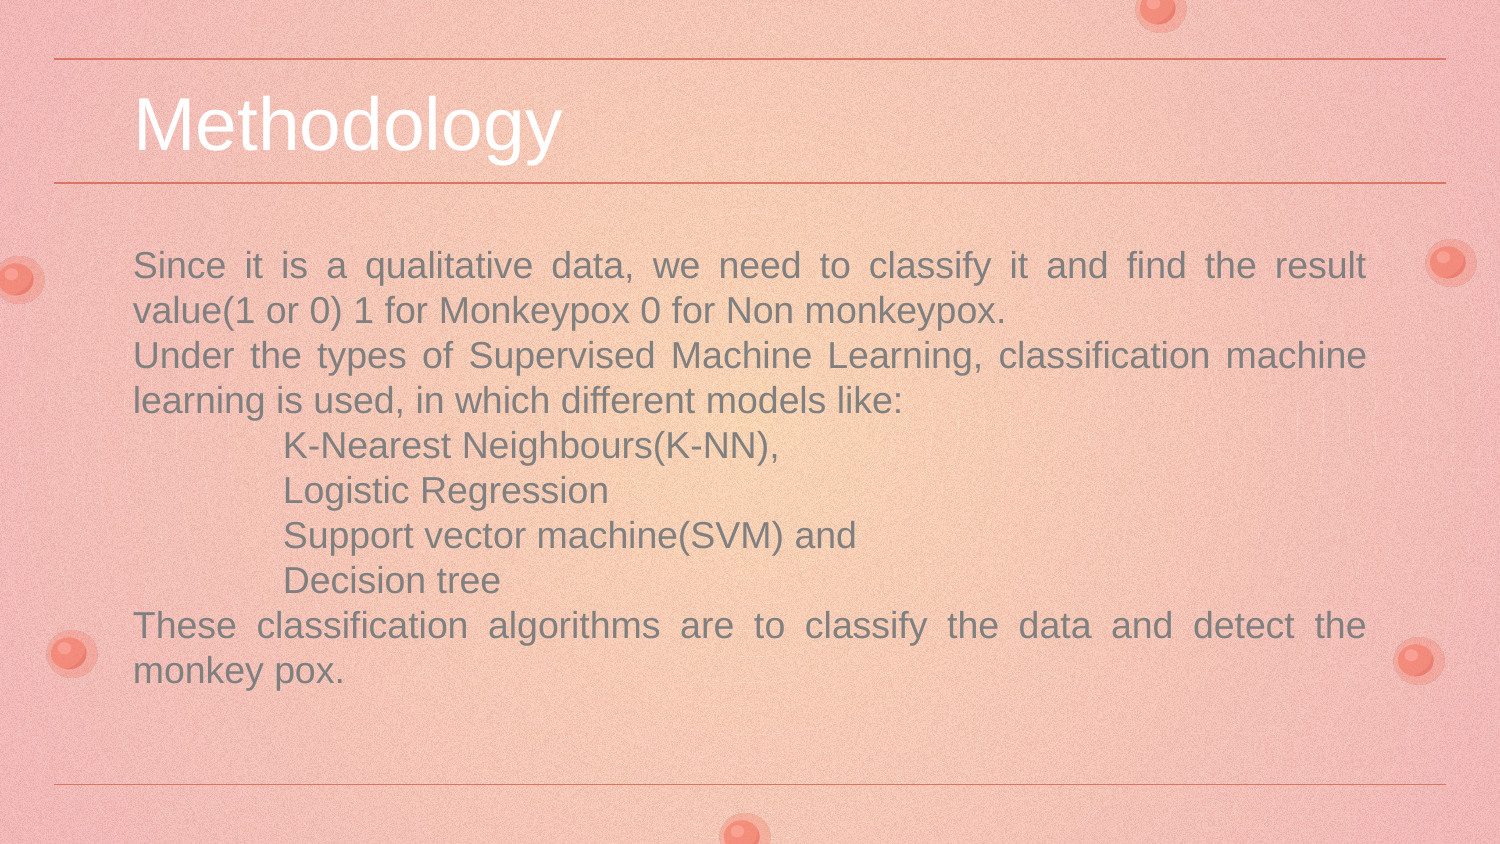

# Methodology
Since it is a qualitative data, we need to classify it and find the result value(1 or 0) 1 for Monkeypox 0 for Non monkeypox.
Under the types of Supervised Machine Learning, classification machine learning is used, in which different models like:
 	K-Nearest Neighbours(K-NN),
	Logistic Regression
	Support vector machine(SVM) and
	Decision tree
These classification algorithms are to classify the data and detect the monkey pox.